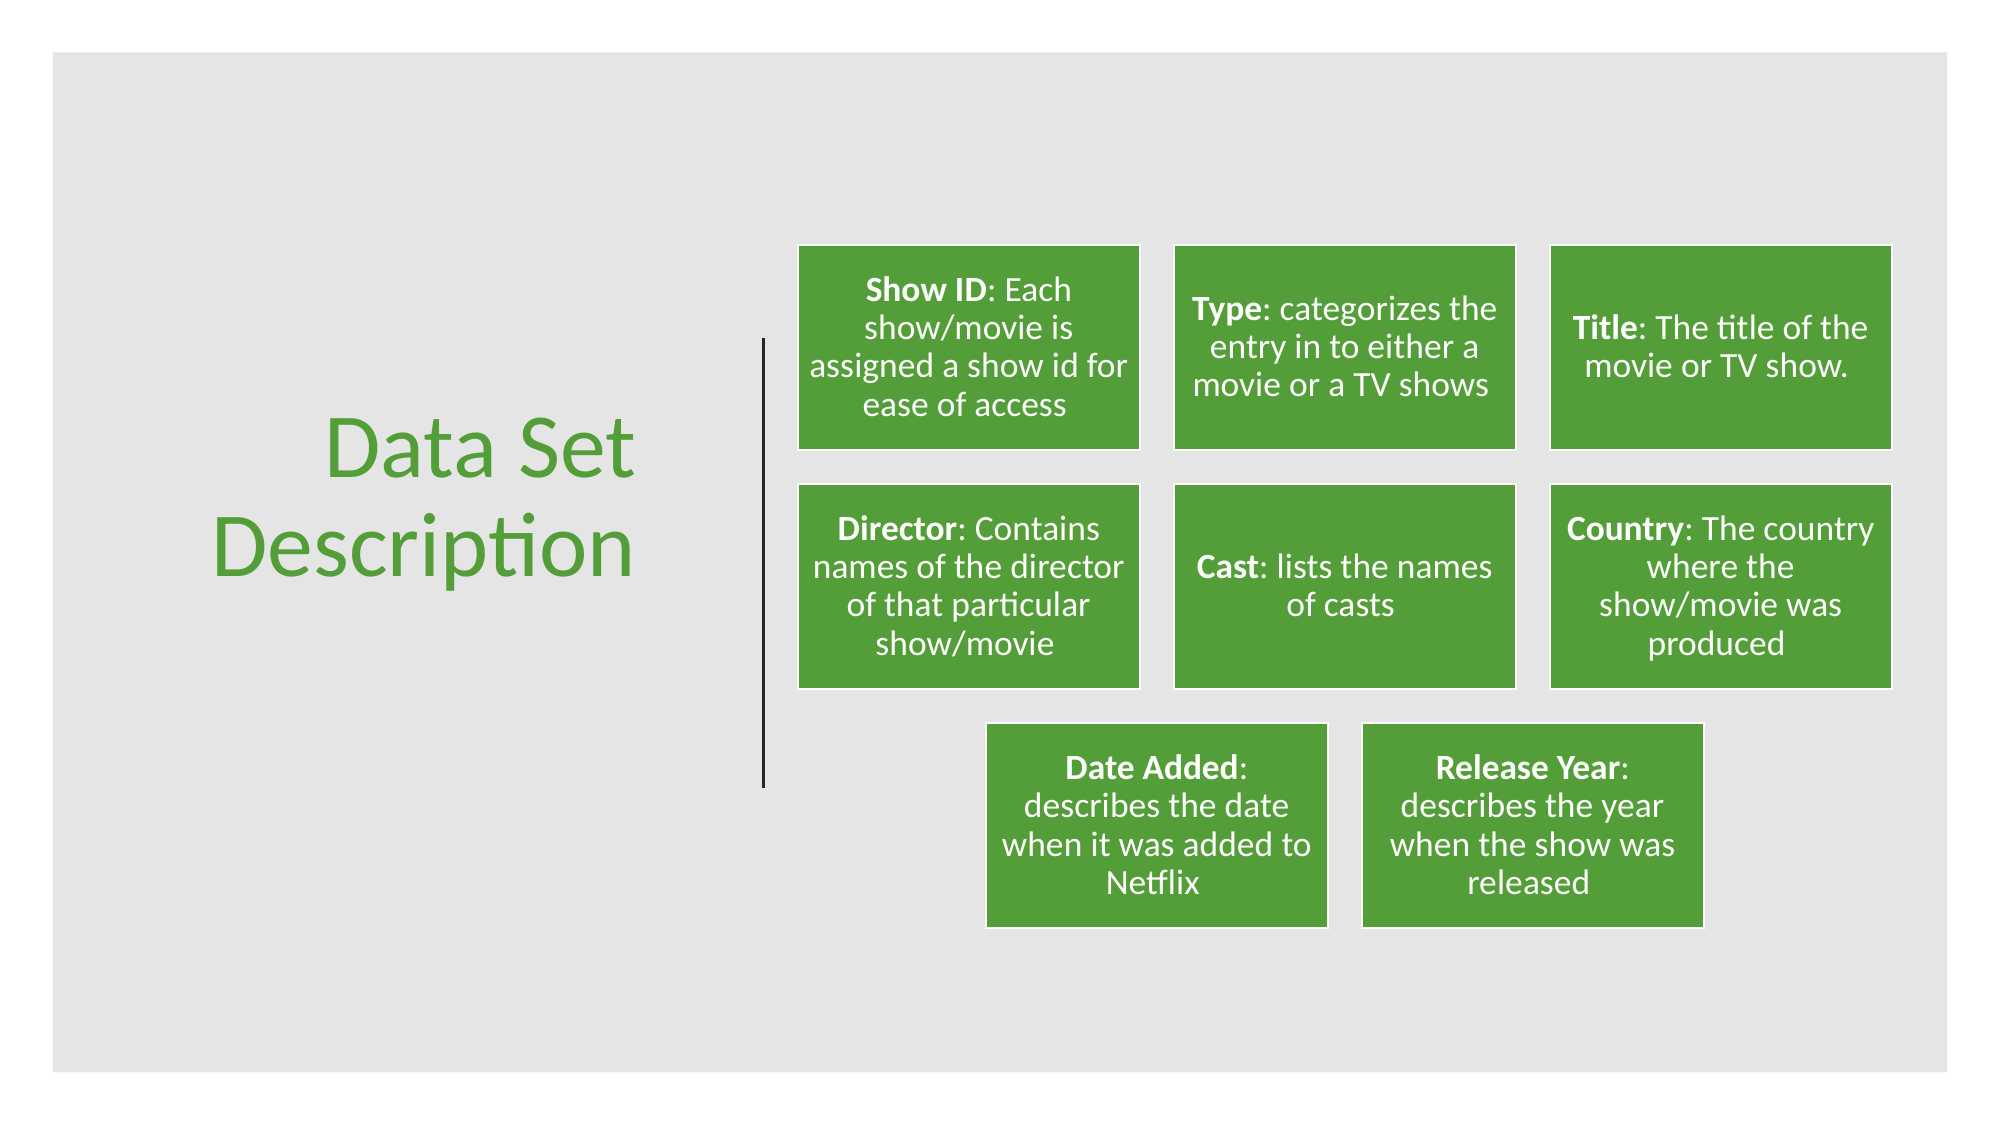

Show ID: Each show/movie is assigned a show id for ease of access
Type: categorizes the entry in to either a movie or a TV shows
Title: The title of the movie or TV show.
Director: Contains names of the director of that particular show/movie
Cast: lists the names of casts
Country: The country where the show/movie was produced
Date Added: describes the date when it was added to Netflix
Release Year: describes the year when the show was released

# Data Set Description